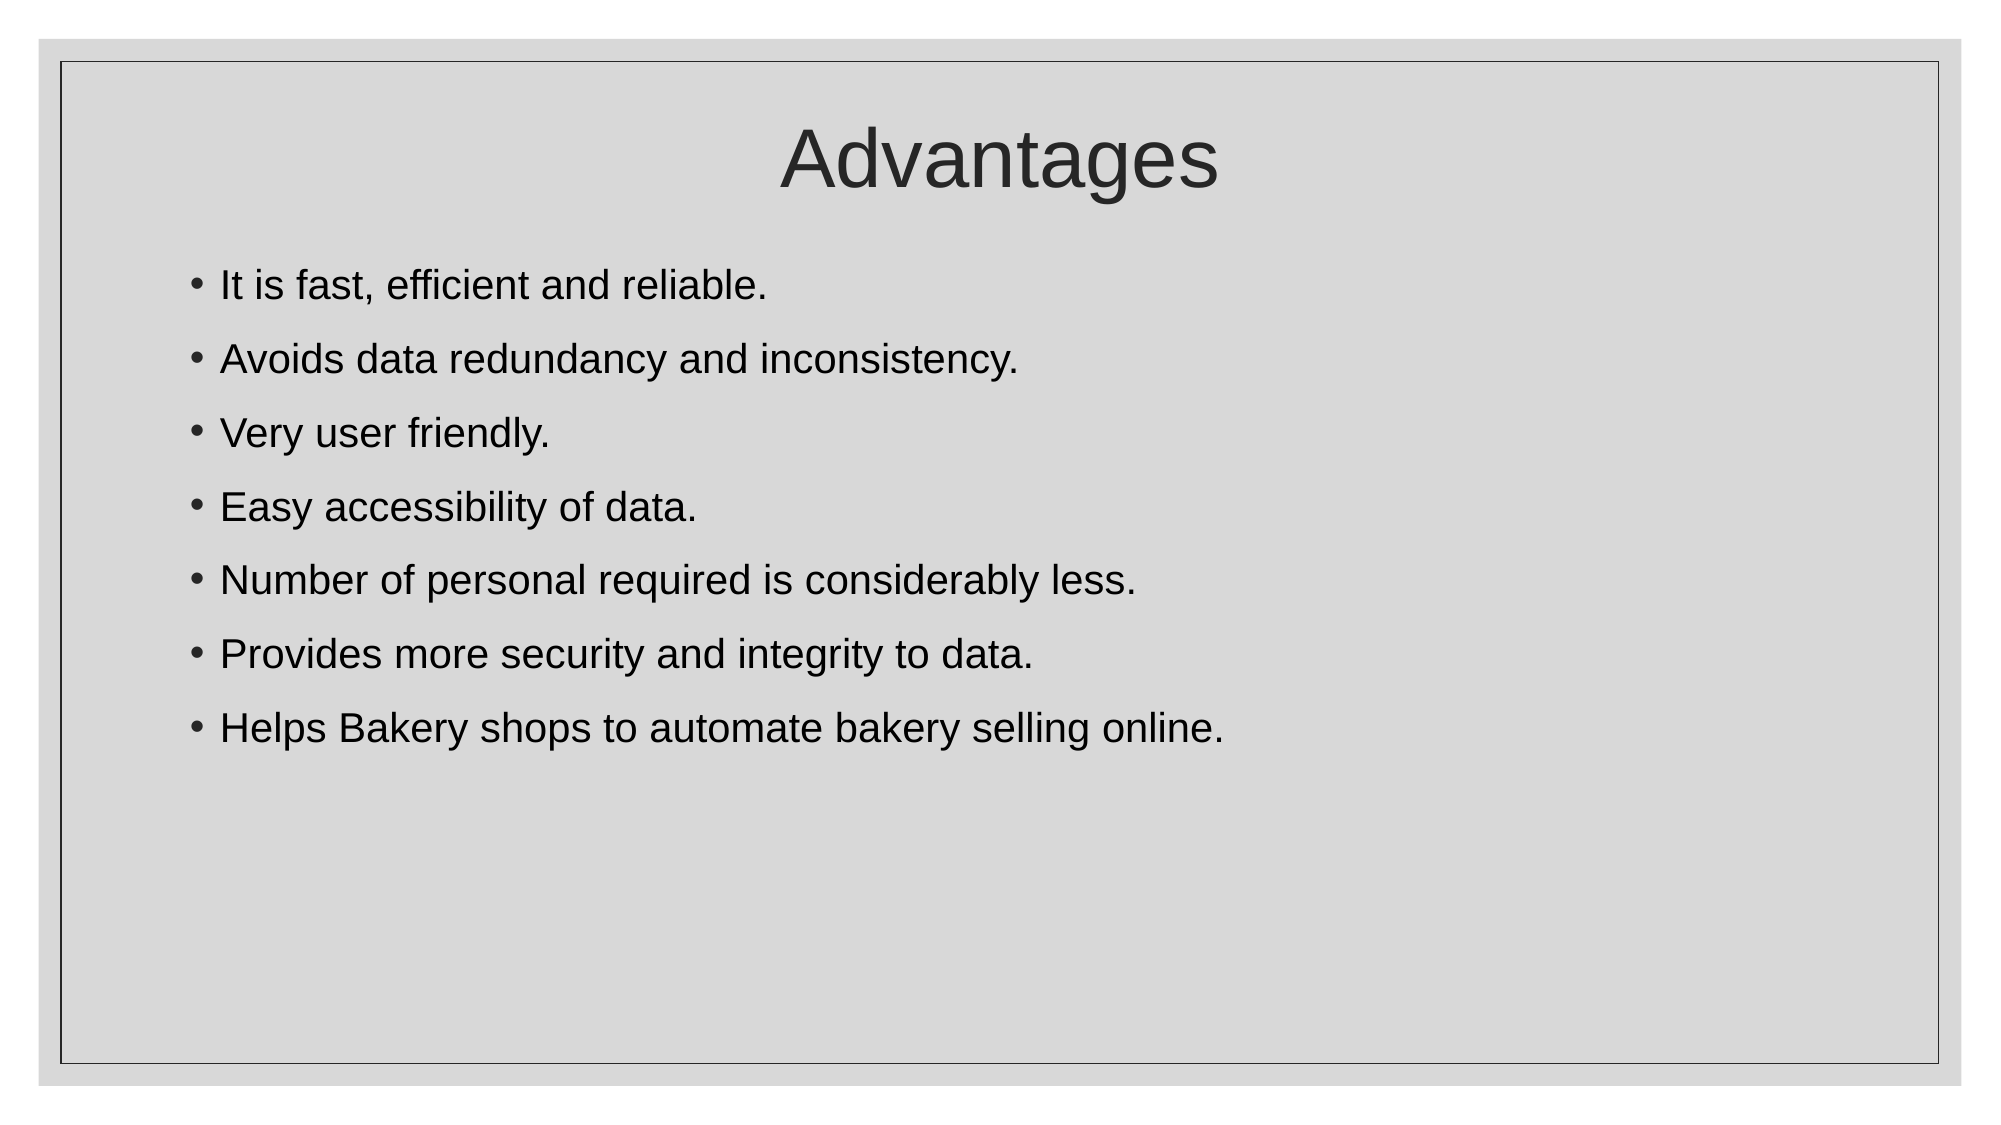

# Advantages
It is fast, efficient and reliable.
Avoids data redundancy and inconsistency.
Very user friendly.
Easy accessibility of data.
Number of personal required is considerably less.
Provides more security and integrity to data.
Helps Bakery shops to automate bakery selling online.